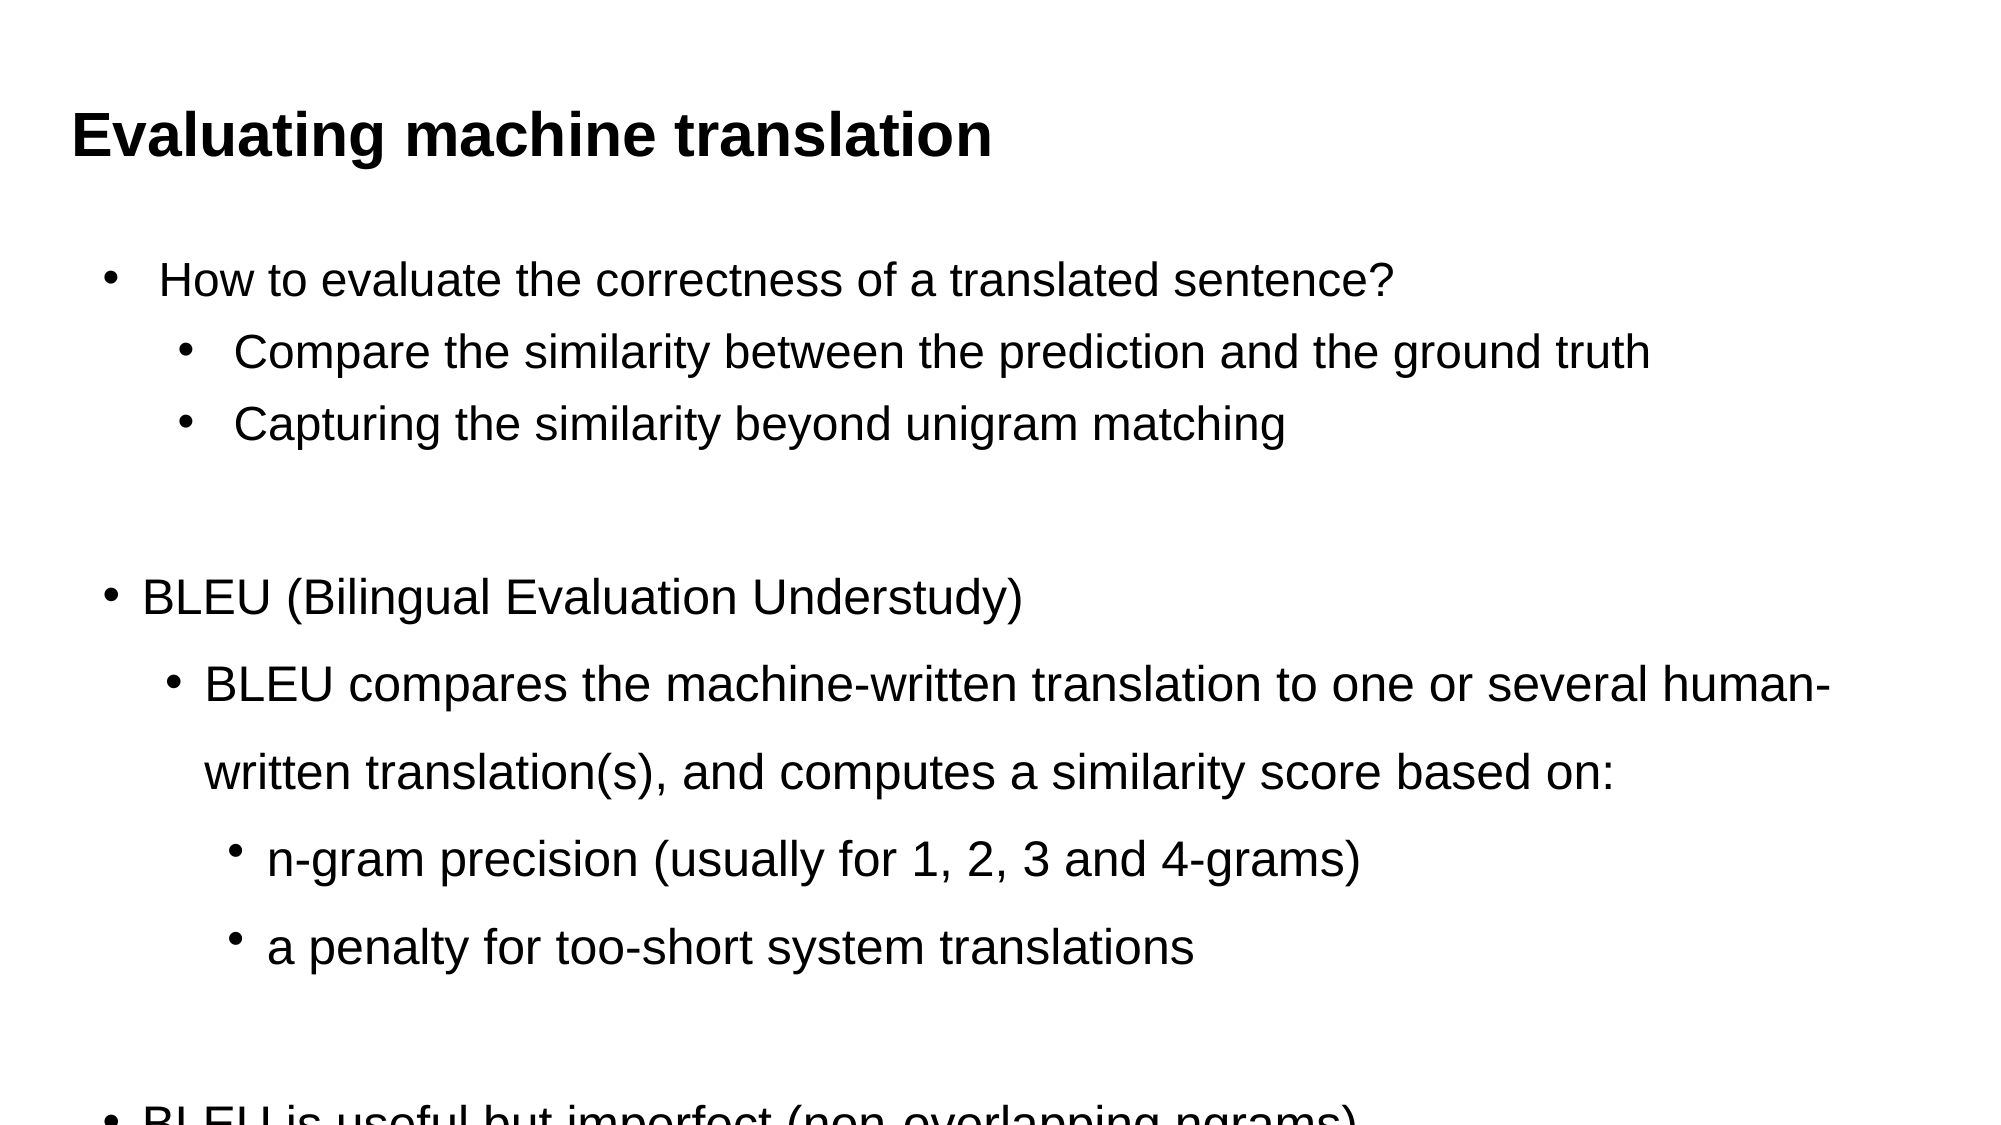

Evaluating machine translation
How to evaluate the correctness of a translated sentence?
Compare the similarity between the prediction and the ground truth
Capturing the similarity beyond unigram matching

BLEU (Bilingual Evaluation Understudy)
BLEU compares the machine-written translation to one or several human-written translation(s), and computes a similarity score based on:
n-gram precision (usually for 1, 2, 3 and 4-grams)
a penalty for too-short system translations

BLEU is useful but imperfect (non-overlapping ngrams)
24